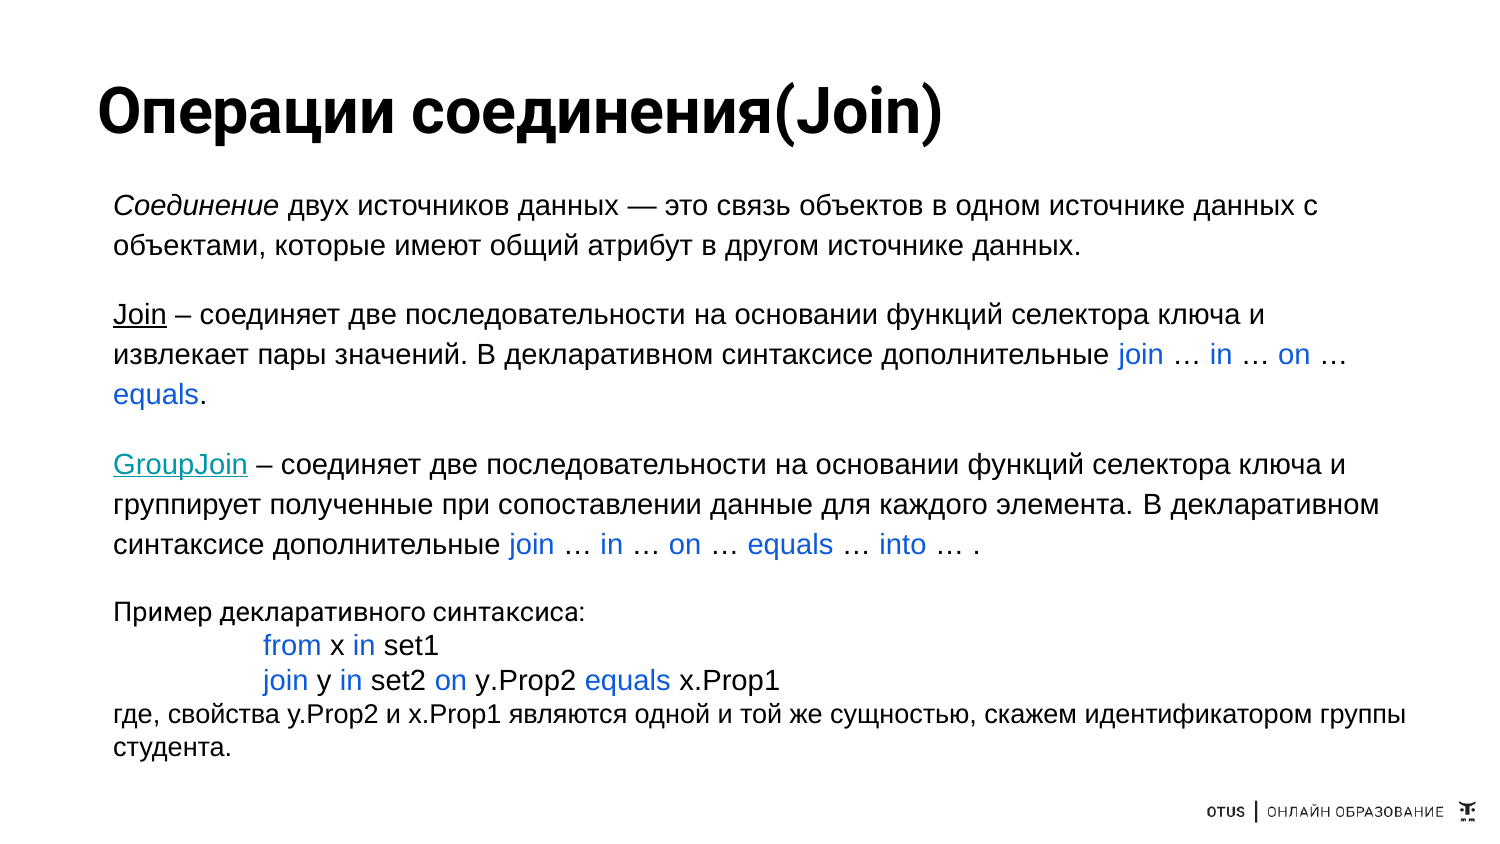

# Операции соединения(Join)
Соединение двух источников данных — это связь объектов в одном источнике данных с объектами, которые имеют общий атрибут в другом источнике данных.
Join – соединяет две последовательности на основании функций селектора ключа и извлекает пары значений. В декларативном синтаксисе дополнительные join … in … on … equals.
GroupJoin – соединяет две последовательности на основании функций селектора ключа и группирует полученные при сопоставлении данные для каждого элемента. В декларативном синтаксисе дополнительные join … in … on … equals … into … .
Пример декларативного синтаксиса:
	from x in set1
	join y in set2 on y.Prop2 equals x.Prop1
где, свойства y.Prop2 и x.Prop1 являются одной и той же сущностью, скажем идентификатором группы студента.